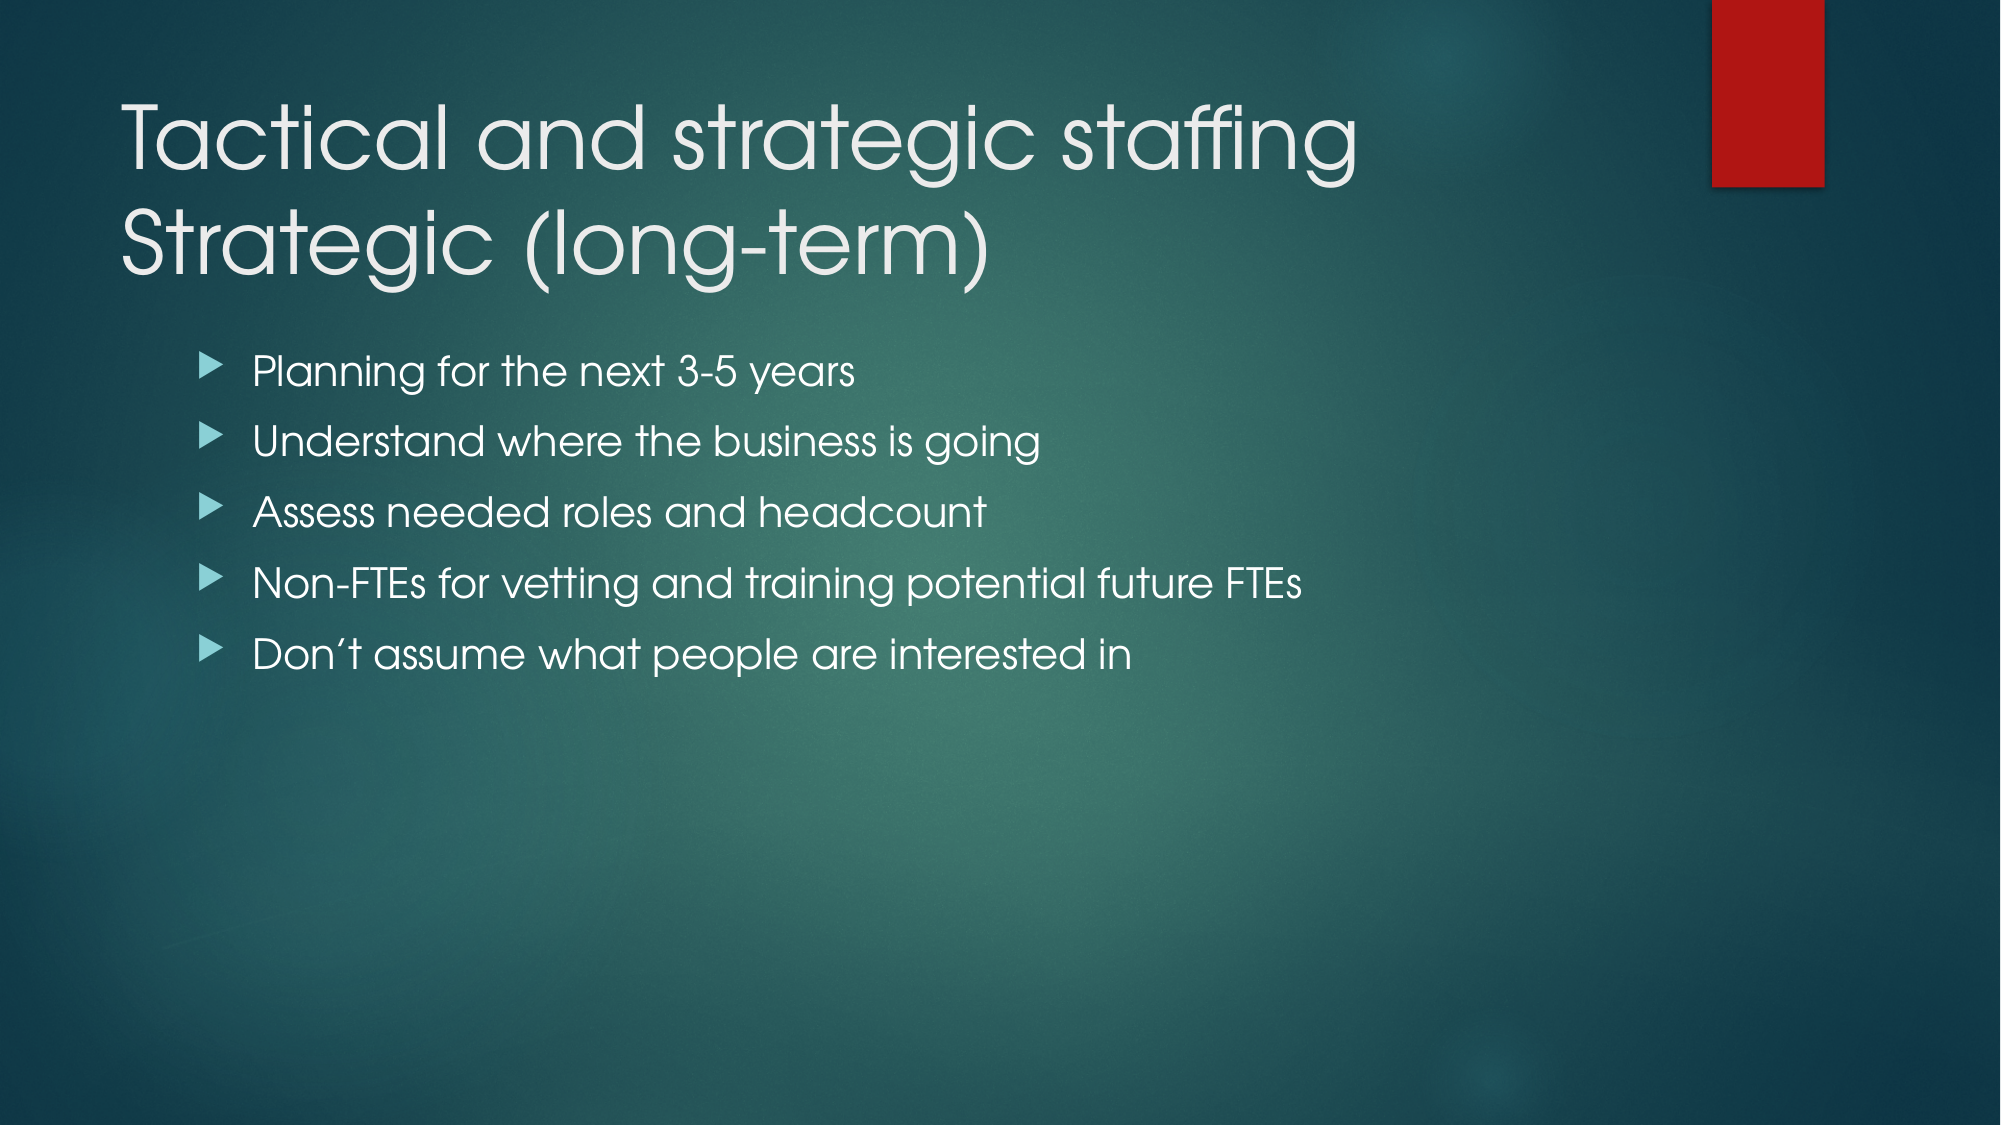

# Tactical and strategic staffing Strategic (long-term)
Planning for the next 3-5 years
Understand where the business is going
Assess needed roles and headcount
Non-FTEs for vetting and training potential future FTEs
Don’t assume what people are interested in